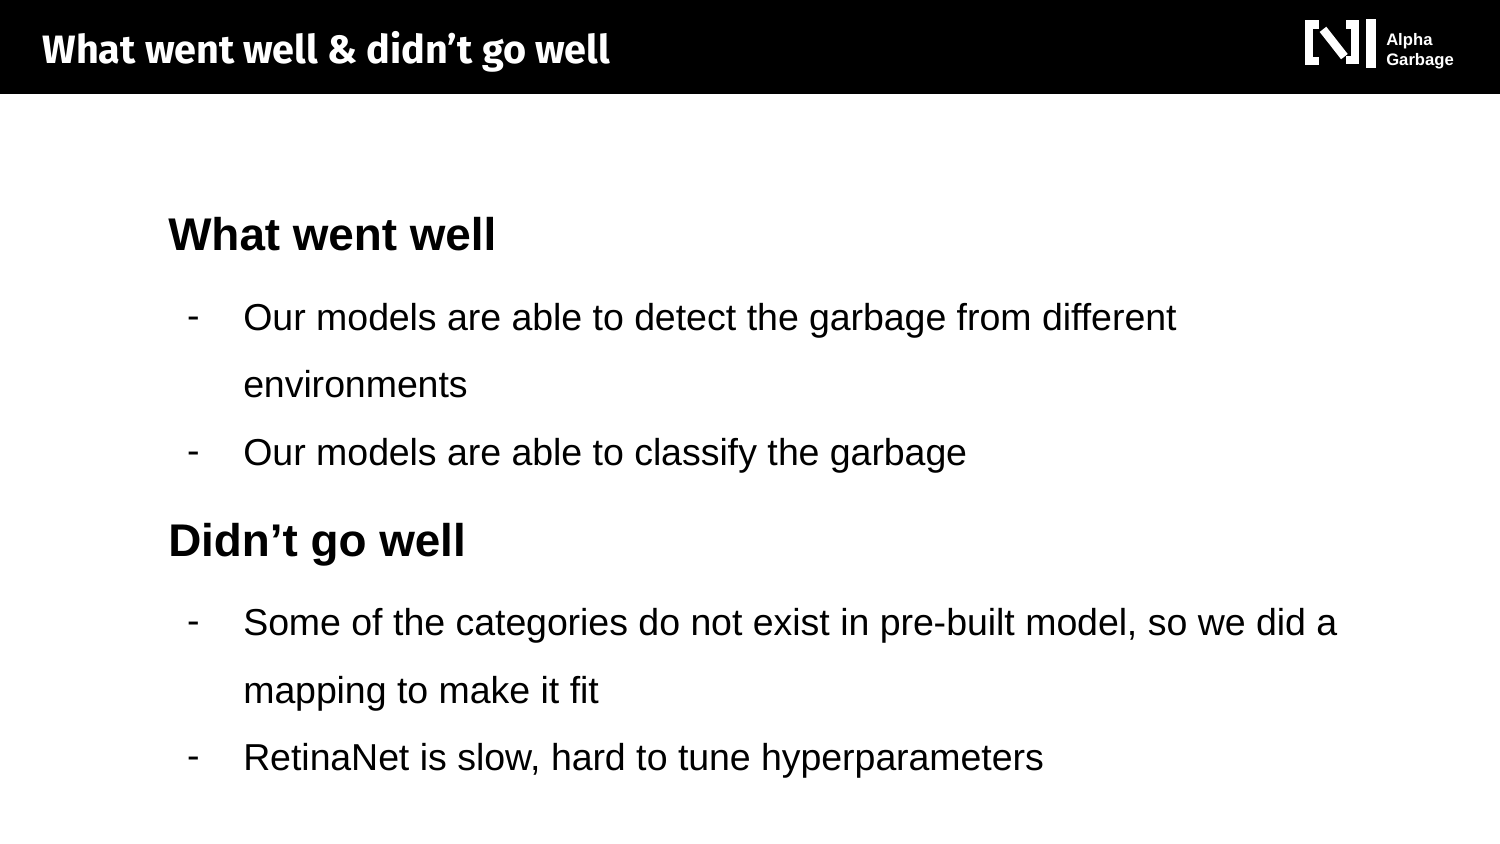

What went well & didn’t go well

Alpha
Garbage
What went well
Our models are able to detect the garbage from different environments
Our models are able to classify the garbage
Didn’t go well
Some of the categories do not exist in pre-built model, so we did a mapping to make it fit
RetinaNet is slow, hard to tune hyperparameters